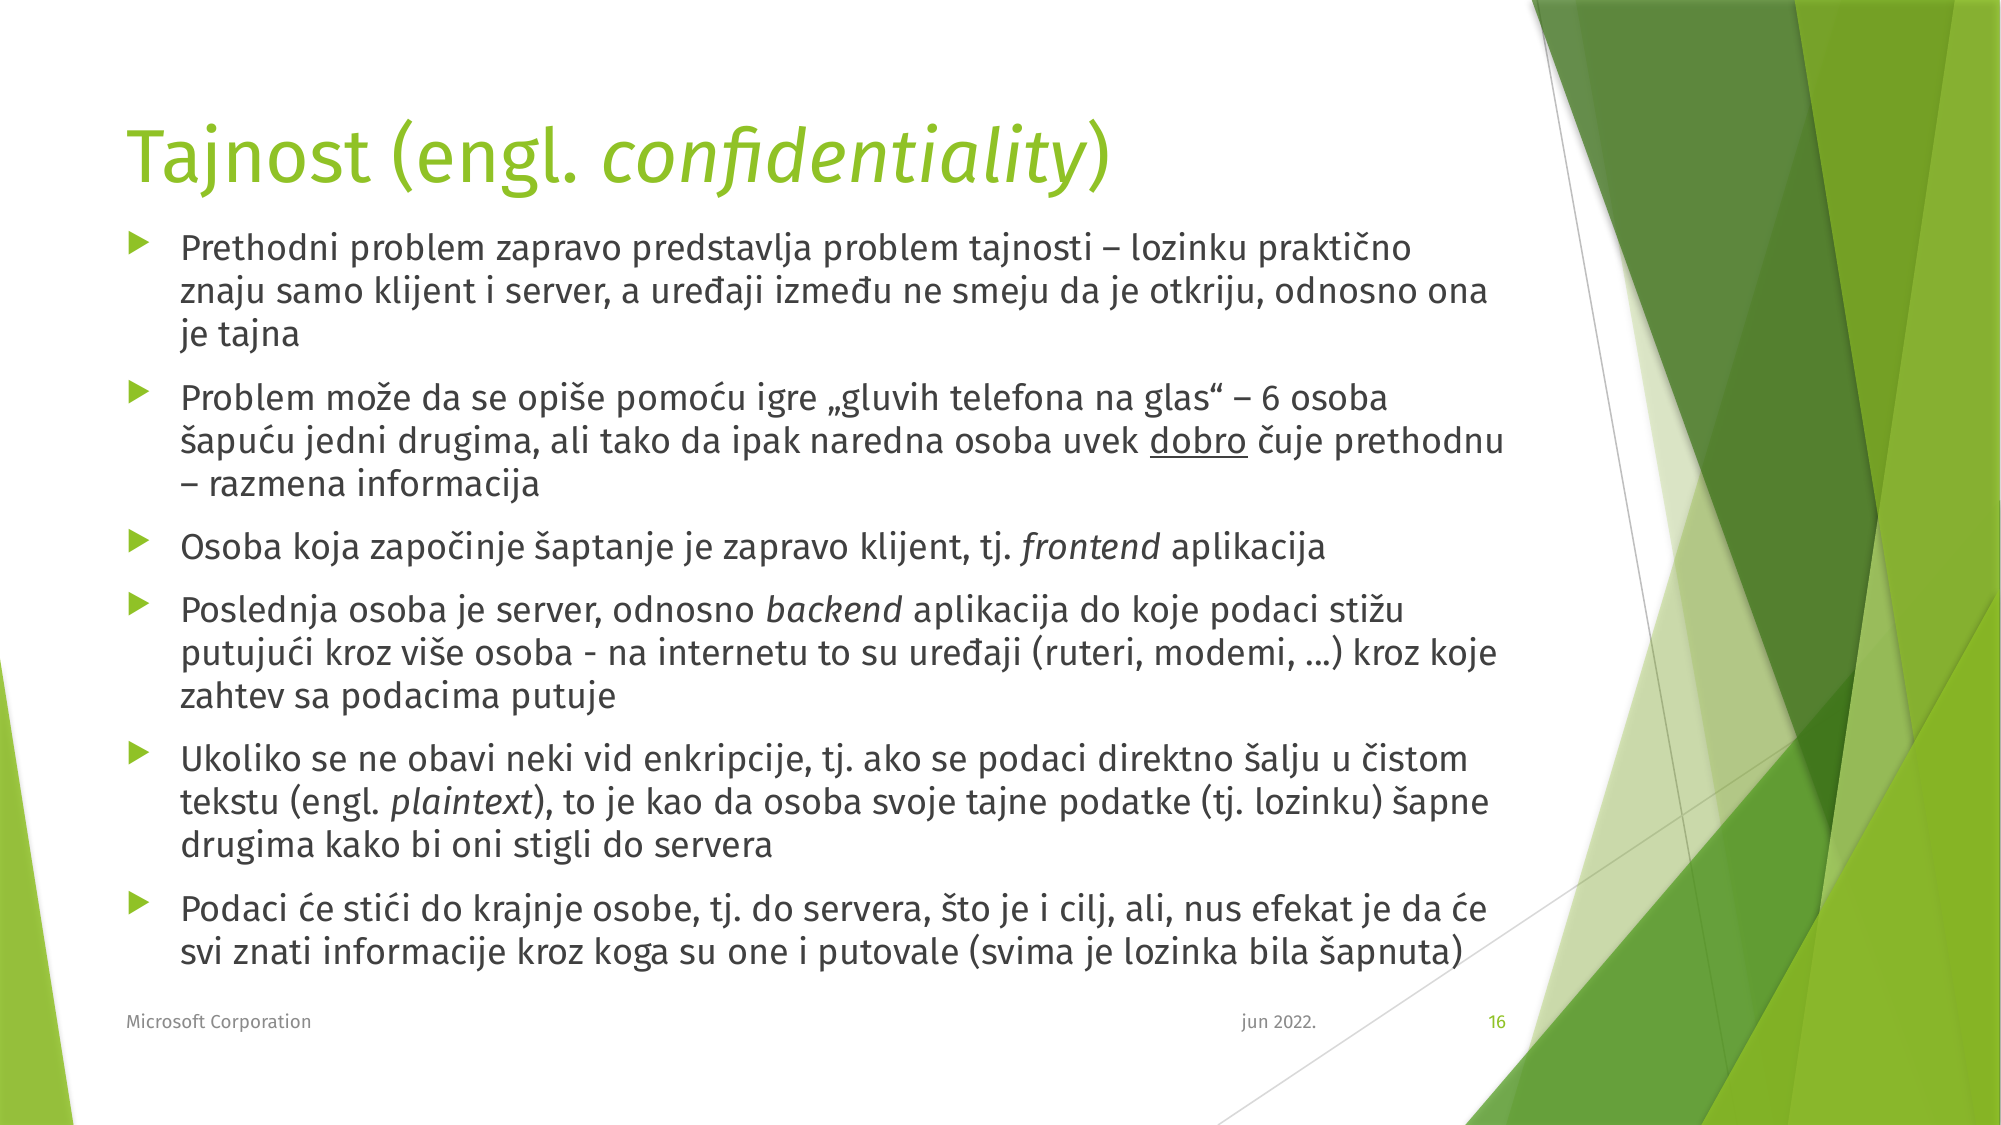

# Tajnost (engl. confidentiality)
Prethodni problem zapravo predstavlja problem tajnosti – lozinku praktično znaju samo klijent i server, a uređaji između ne smeju da je otkriju, odnosno ona je tajna
Problem može da se opiše pomoću igre „gluvih telefona na glas“ – 6 osoba šapuću jedni drugima, ali tako da ipak naredna osoba uvek dobro čuje prethodnu – razmena informacija
Osoba koja započinje šaptanje je zapravo klijent, tj. frontend aplikacija
Poslednja osoba je server, odnosno backend aplikacija do koje podaci stižu putujući kroz više osoba - na internetu to su uređaji (ruteri, modemi, ...) kroz koje zahtev sa podacima putuje
Ukoliko se ne obavi neki vid enkripcije, tj. ako se podaci direktno šalju u čistom tekstu (engl. plaintext), to je kao da osoba svoje tajne podatke (tj. lozinku) šapne drugima kako bi oni stigli do servera
Podaci će stići do krajnje osobe, tj. do servera, što je i cilj, ali, nus efekat je da će svi znati informacije kroz koga su one i putovale (svima je lozinka bila šapnuta)
Microsoft Corporation
jun 2022.
16